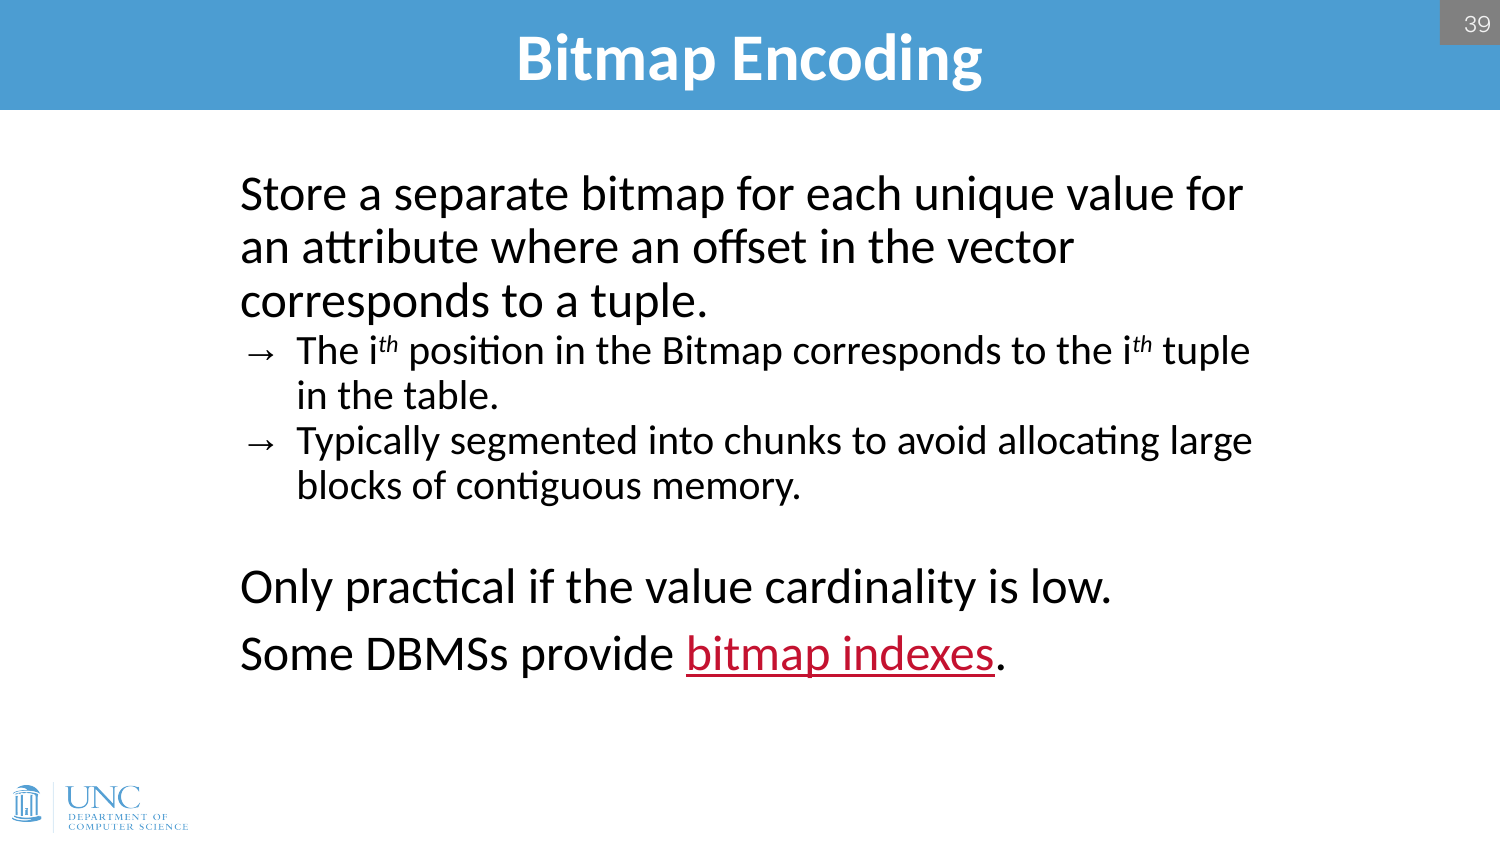

39
# Bitmap Encoding
Store a separate bitmap for each unique value for an attribute where an offset in the vector corresponds to a tuple.
The ith position in the Bitmap corresponds to the ith tuple in the table.
Typically segmented into chunks to avoid allocating large blocks of contiguous memory.

Only practical if the value cardinality is low.
Some DBMSs provide bitmap indexes.